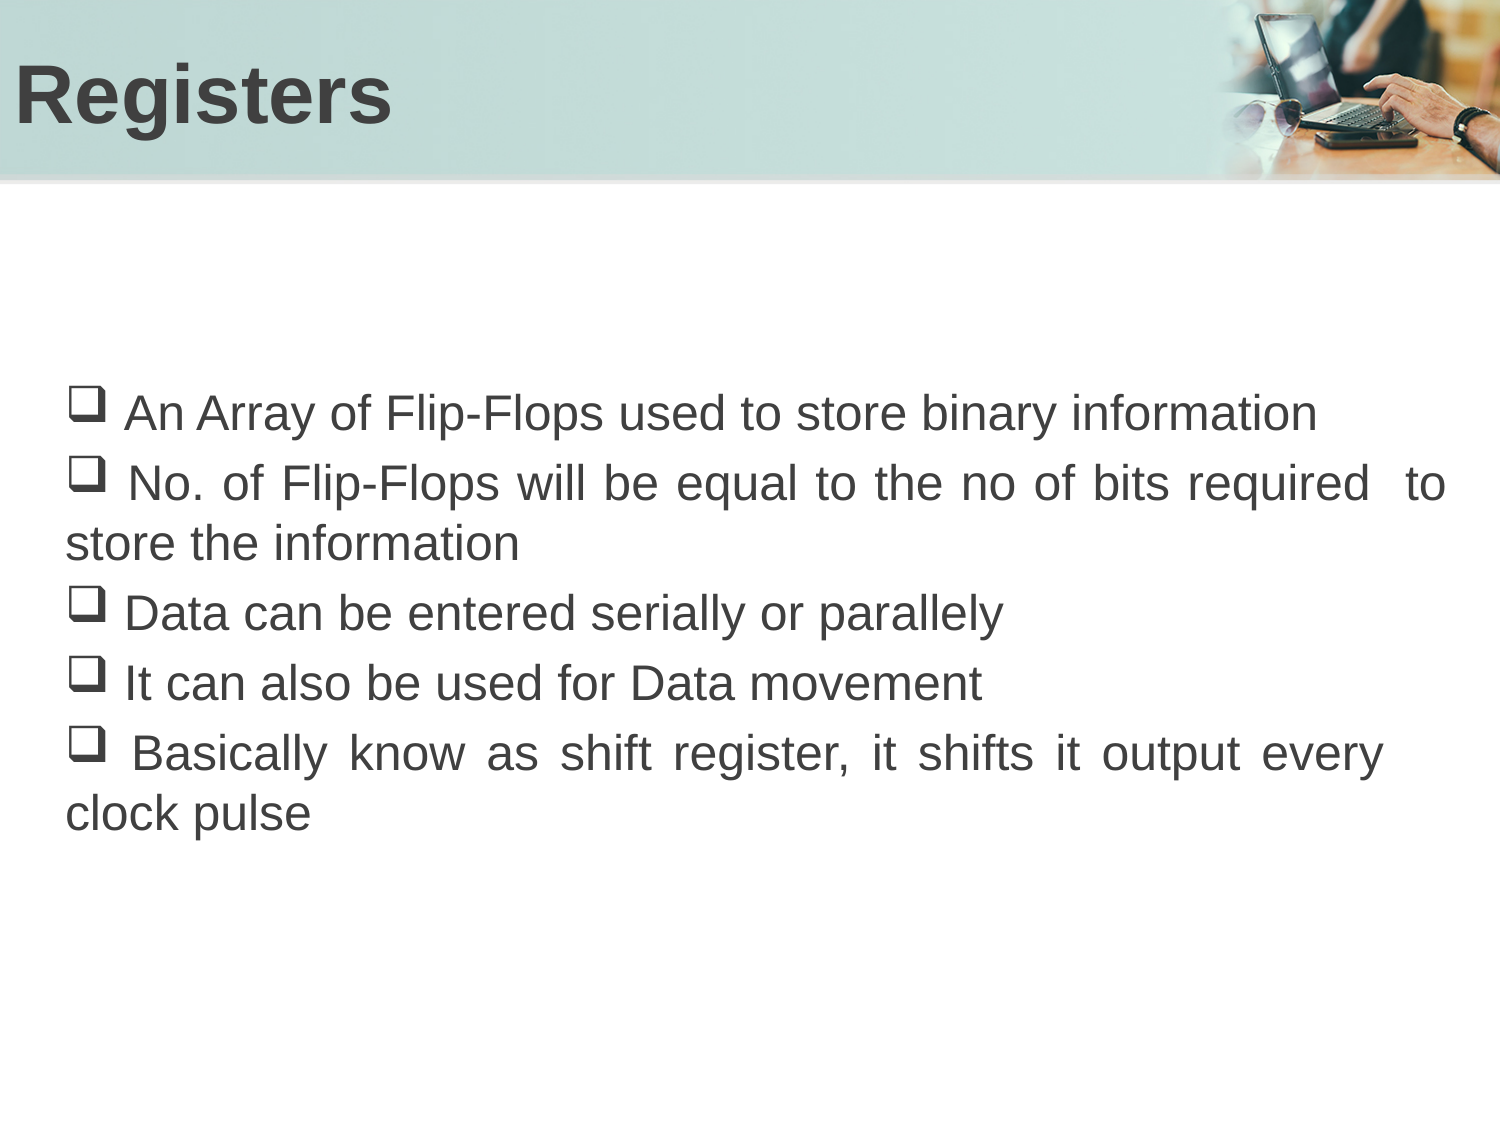

# Registers
 An Array of Flip-Flops used to store binary information
 No. of Flip-Flops will be equal to the no of bits required  to store the information
 Data can be entered serially or parallely
 It can also be used for Data movement
 Basically know as shift register, it shifts it output every    clock pulse